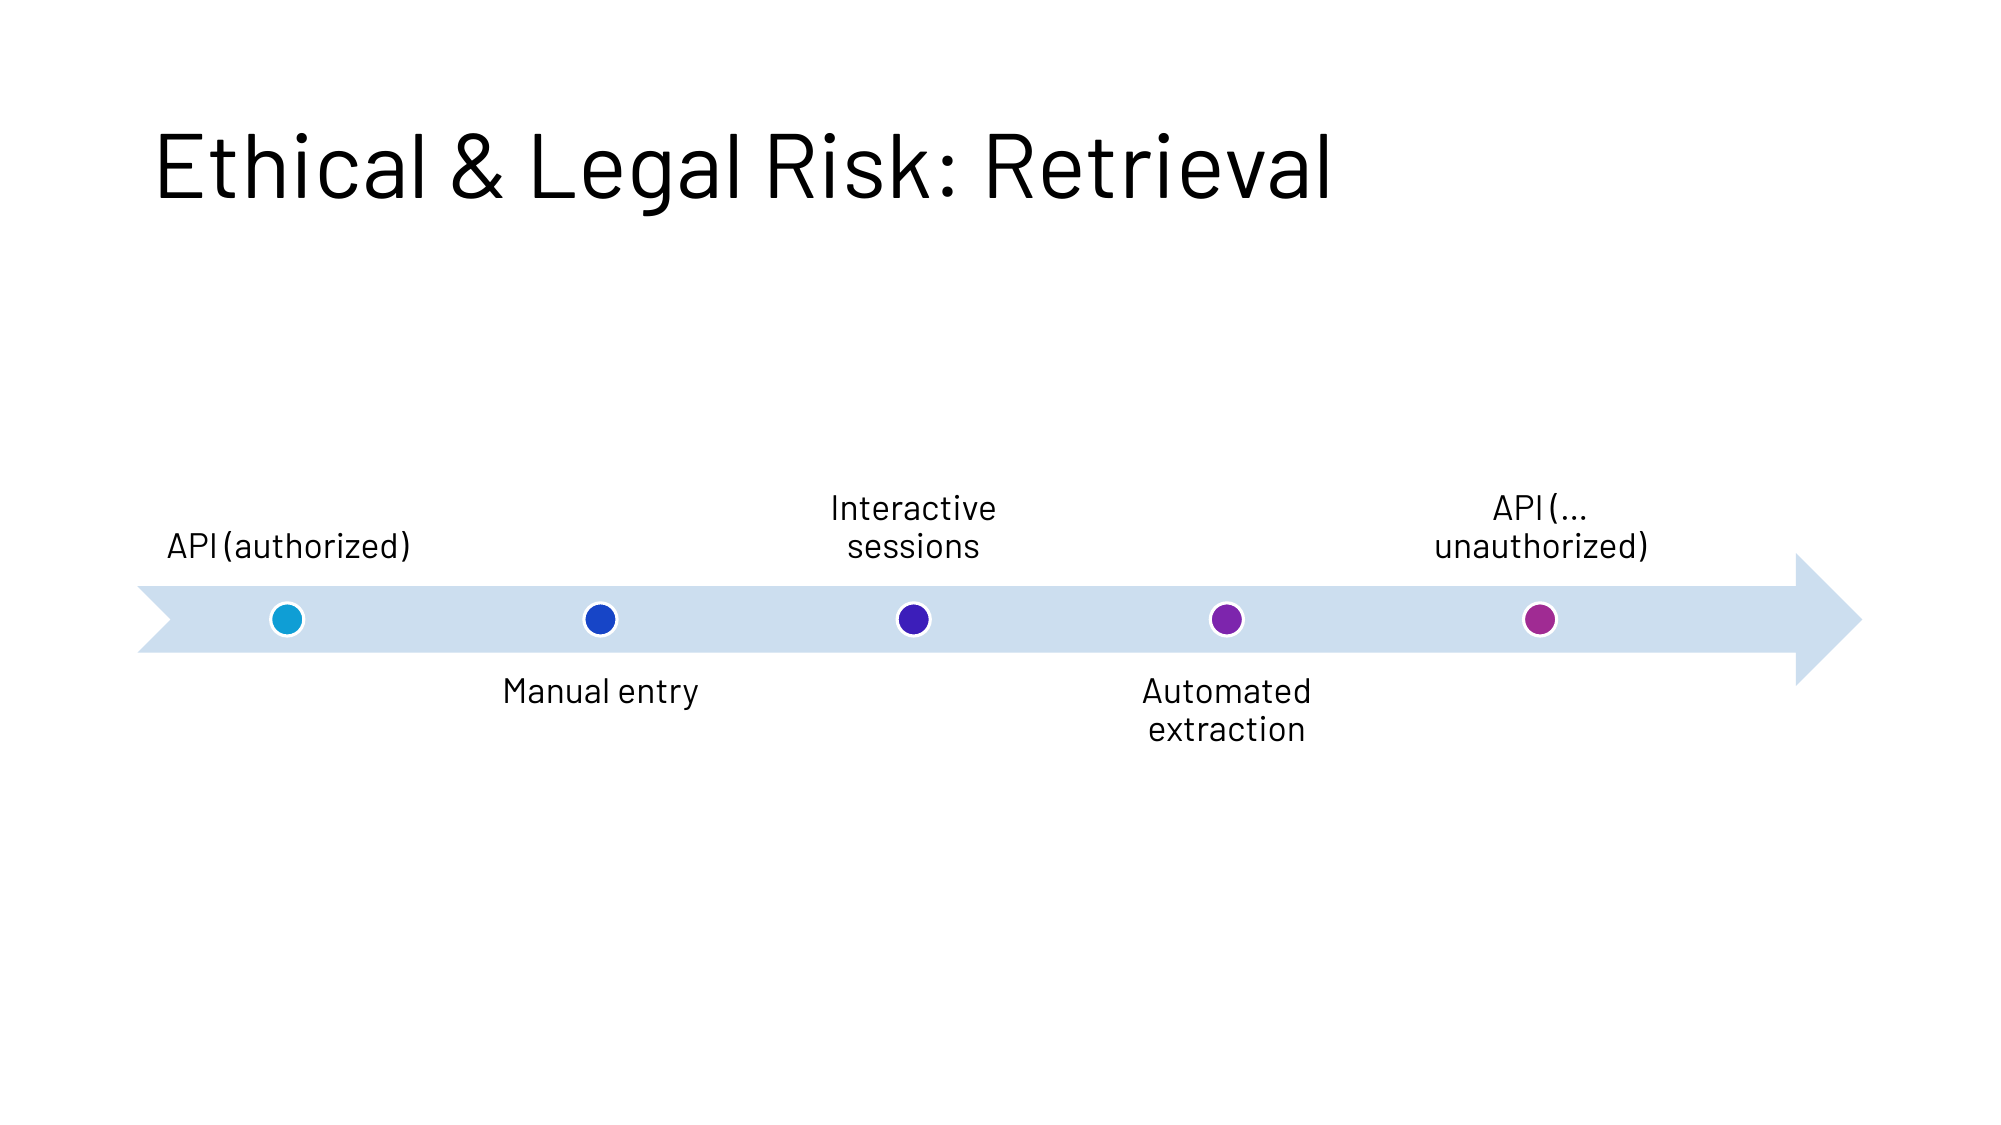

# Ethical & Legal Risk: Retrieval
API (authorized)
Manual entry
Interactive sessions
Automated extraction
API (…unauthorized)